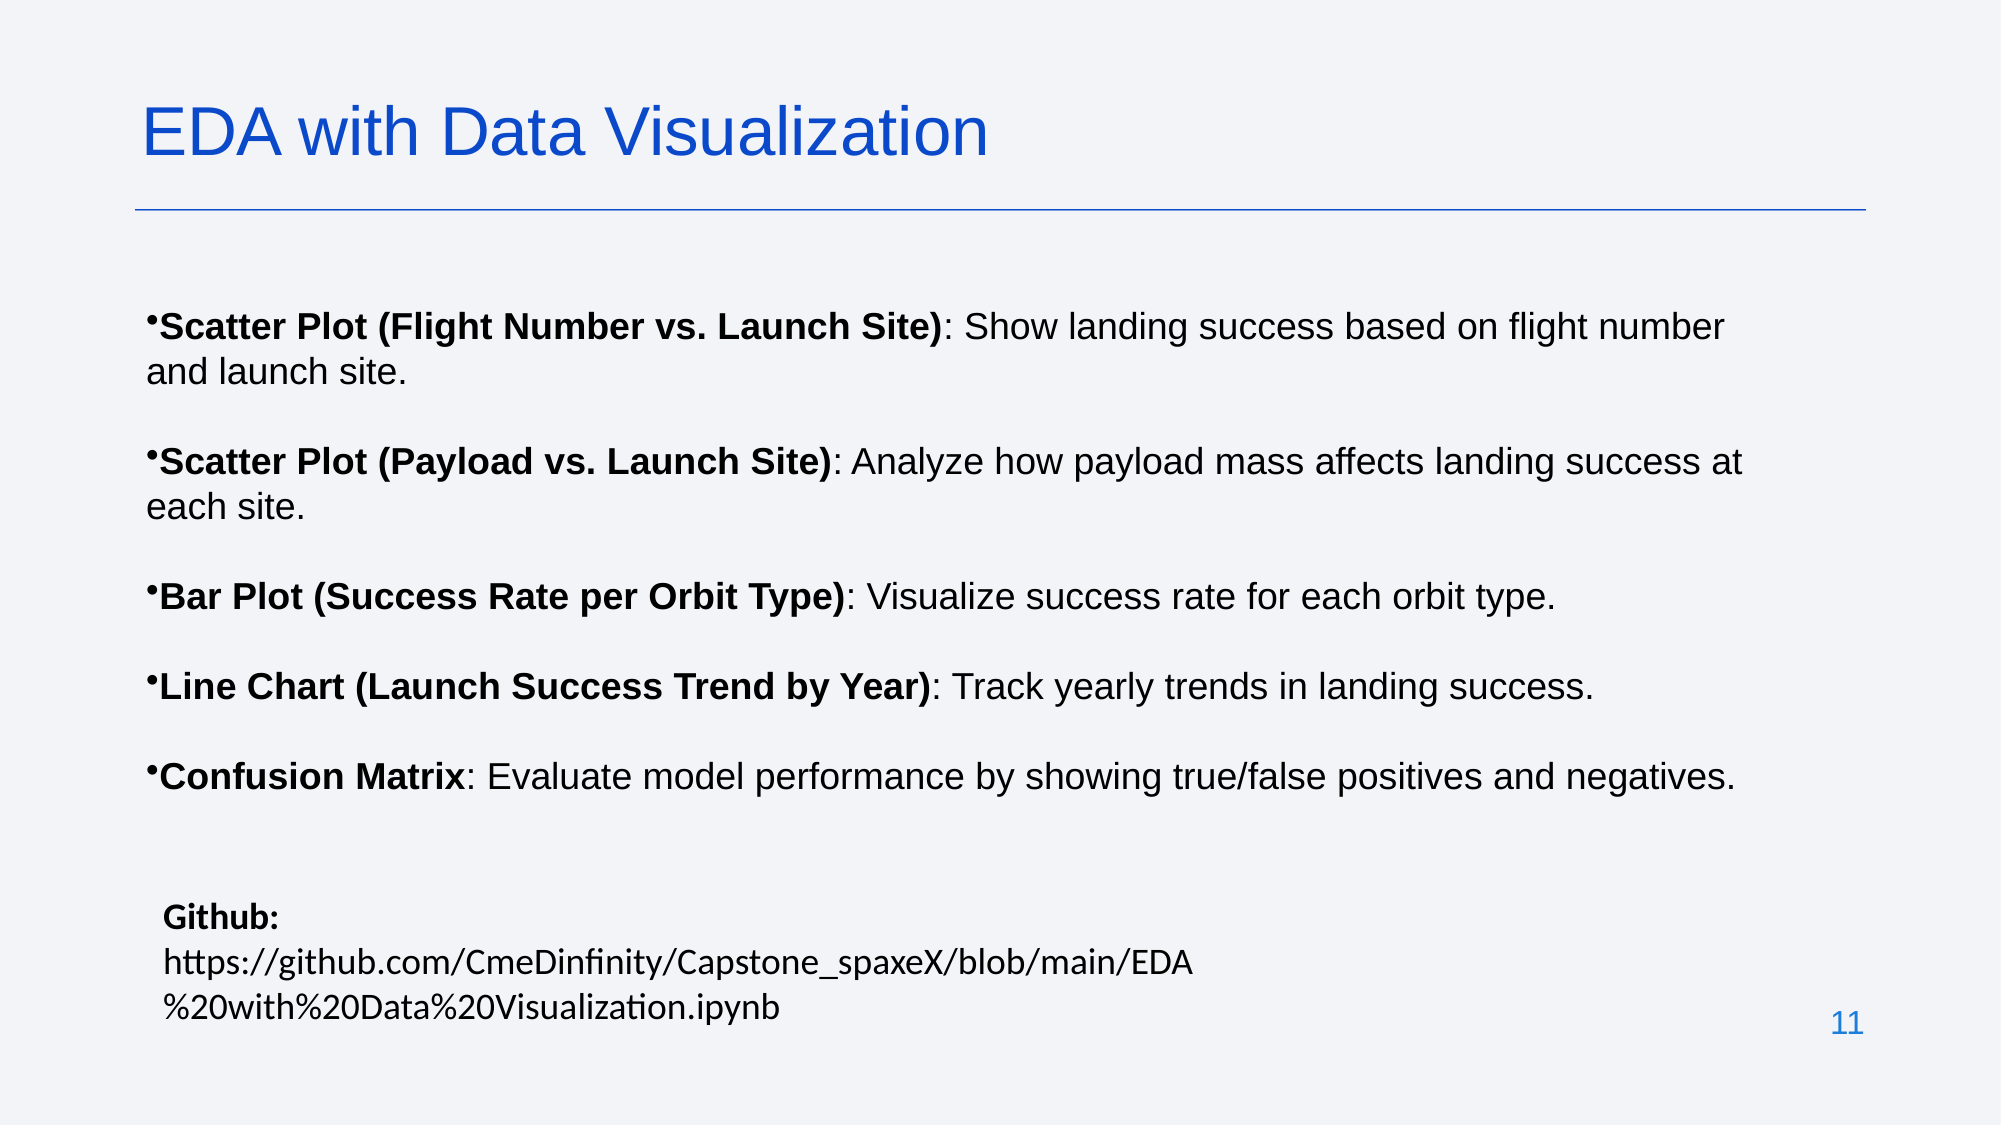

EDA with Data Visualization
Scatter Plot (Flight Number vs. Launch Site): Show landing success based on flight number and launch site.

Scatter Plot (Payload vs. Launch Site): Analyze how payload mass affects landing success at each site.

Bar Plot (Success Rate per Orbit Type): Visualize success rate for each orbit type.

Line Chart (Launch Success Trend by Year): Track yearly trends in landing success.

Confusion Matrix: Evaluate model performance by showing true/false positives and negatives.
Github:
https://github.com/CmeDinfinity/Capstone_spaxeX/blob/main/EDA%20with%20Data%20Visualization.ipynb
11